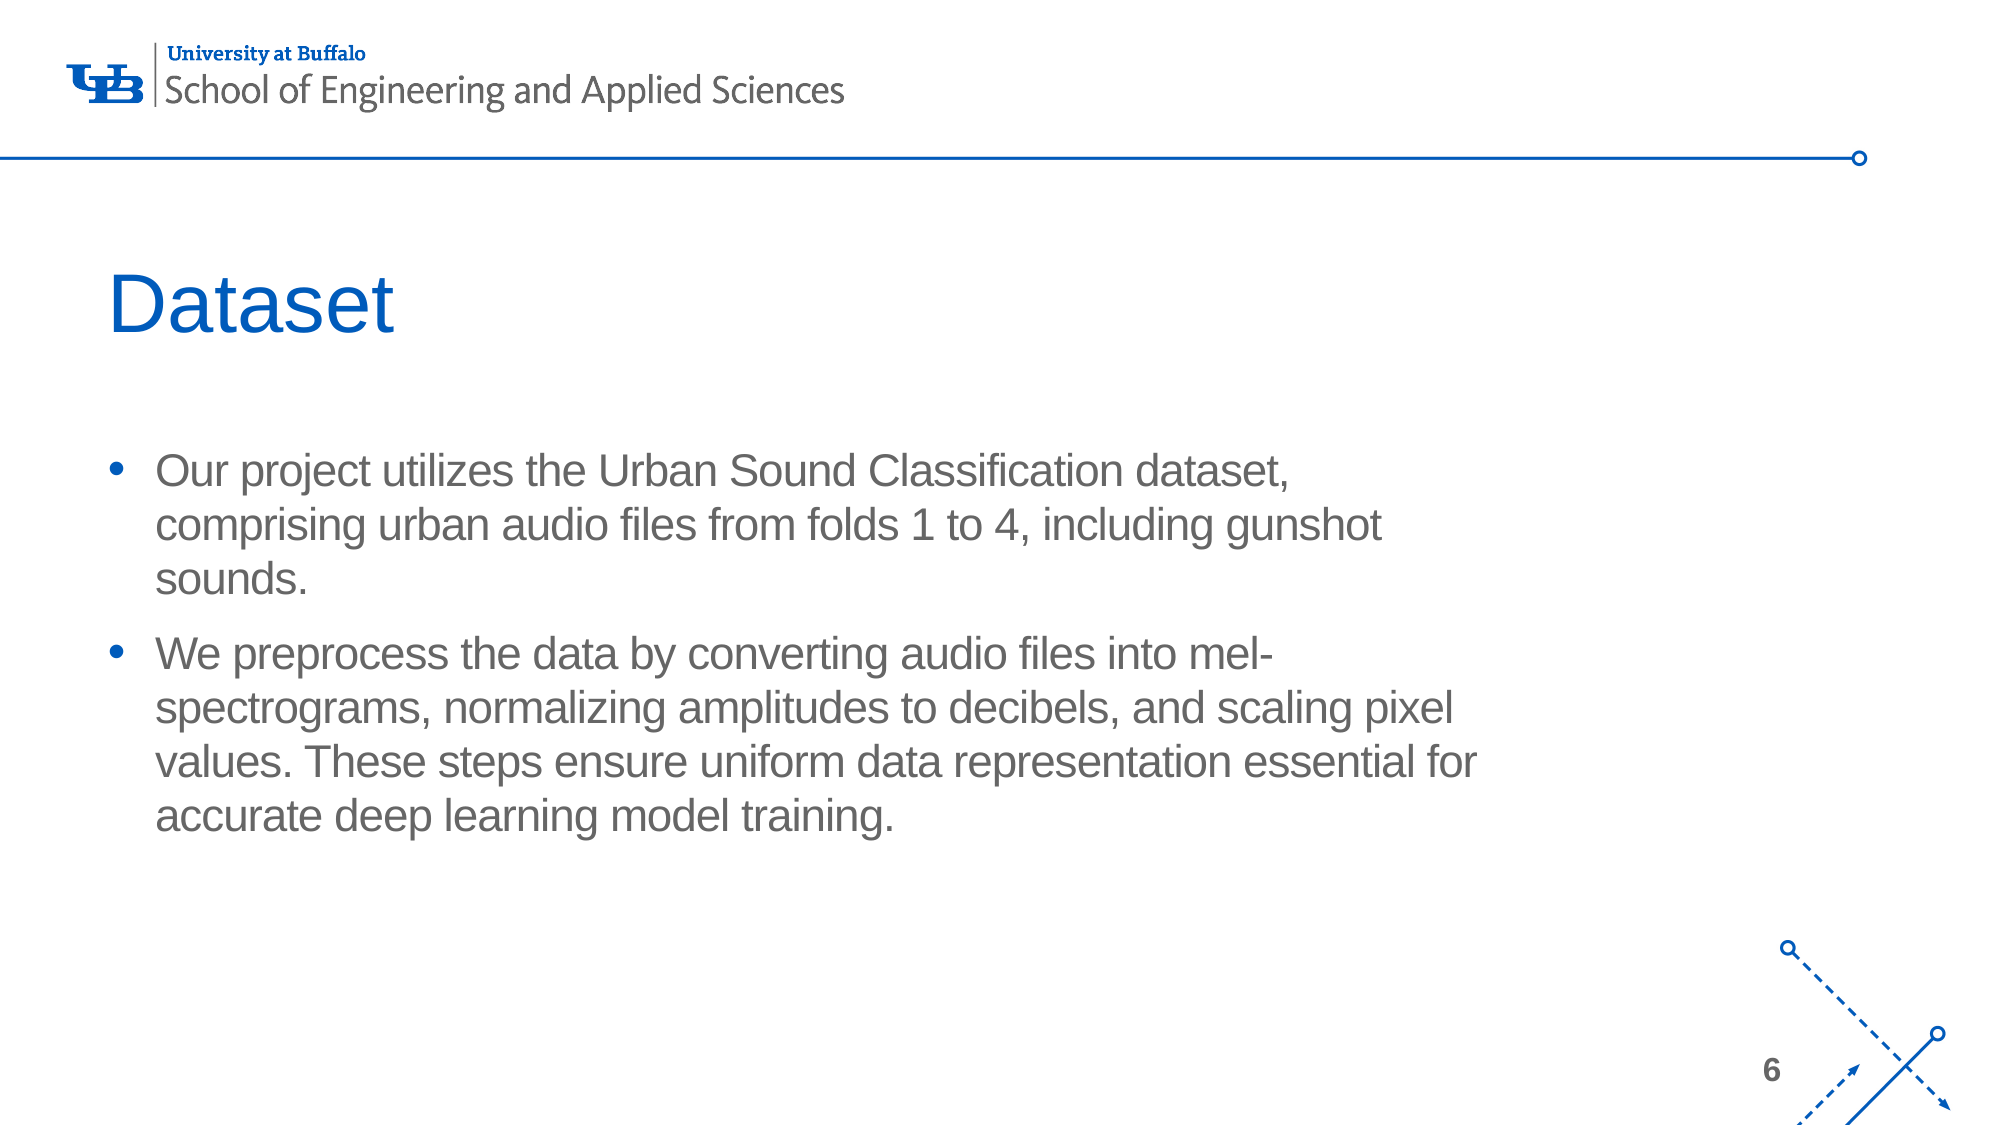

# Dataset

Our project utilizes the Urban Sound Classification dataset, comprising urban audio files from folds 1 to 4, including gunshot sounds.
We preprocess the data by converting audio files into mel-spectrograms, normalizing amplitudes to decibels, and scaling pixel values. These steps ensure uniform data representation essential for accurate deep learning model training.